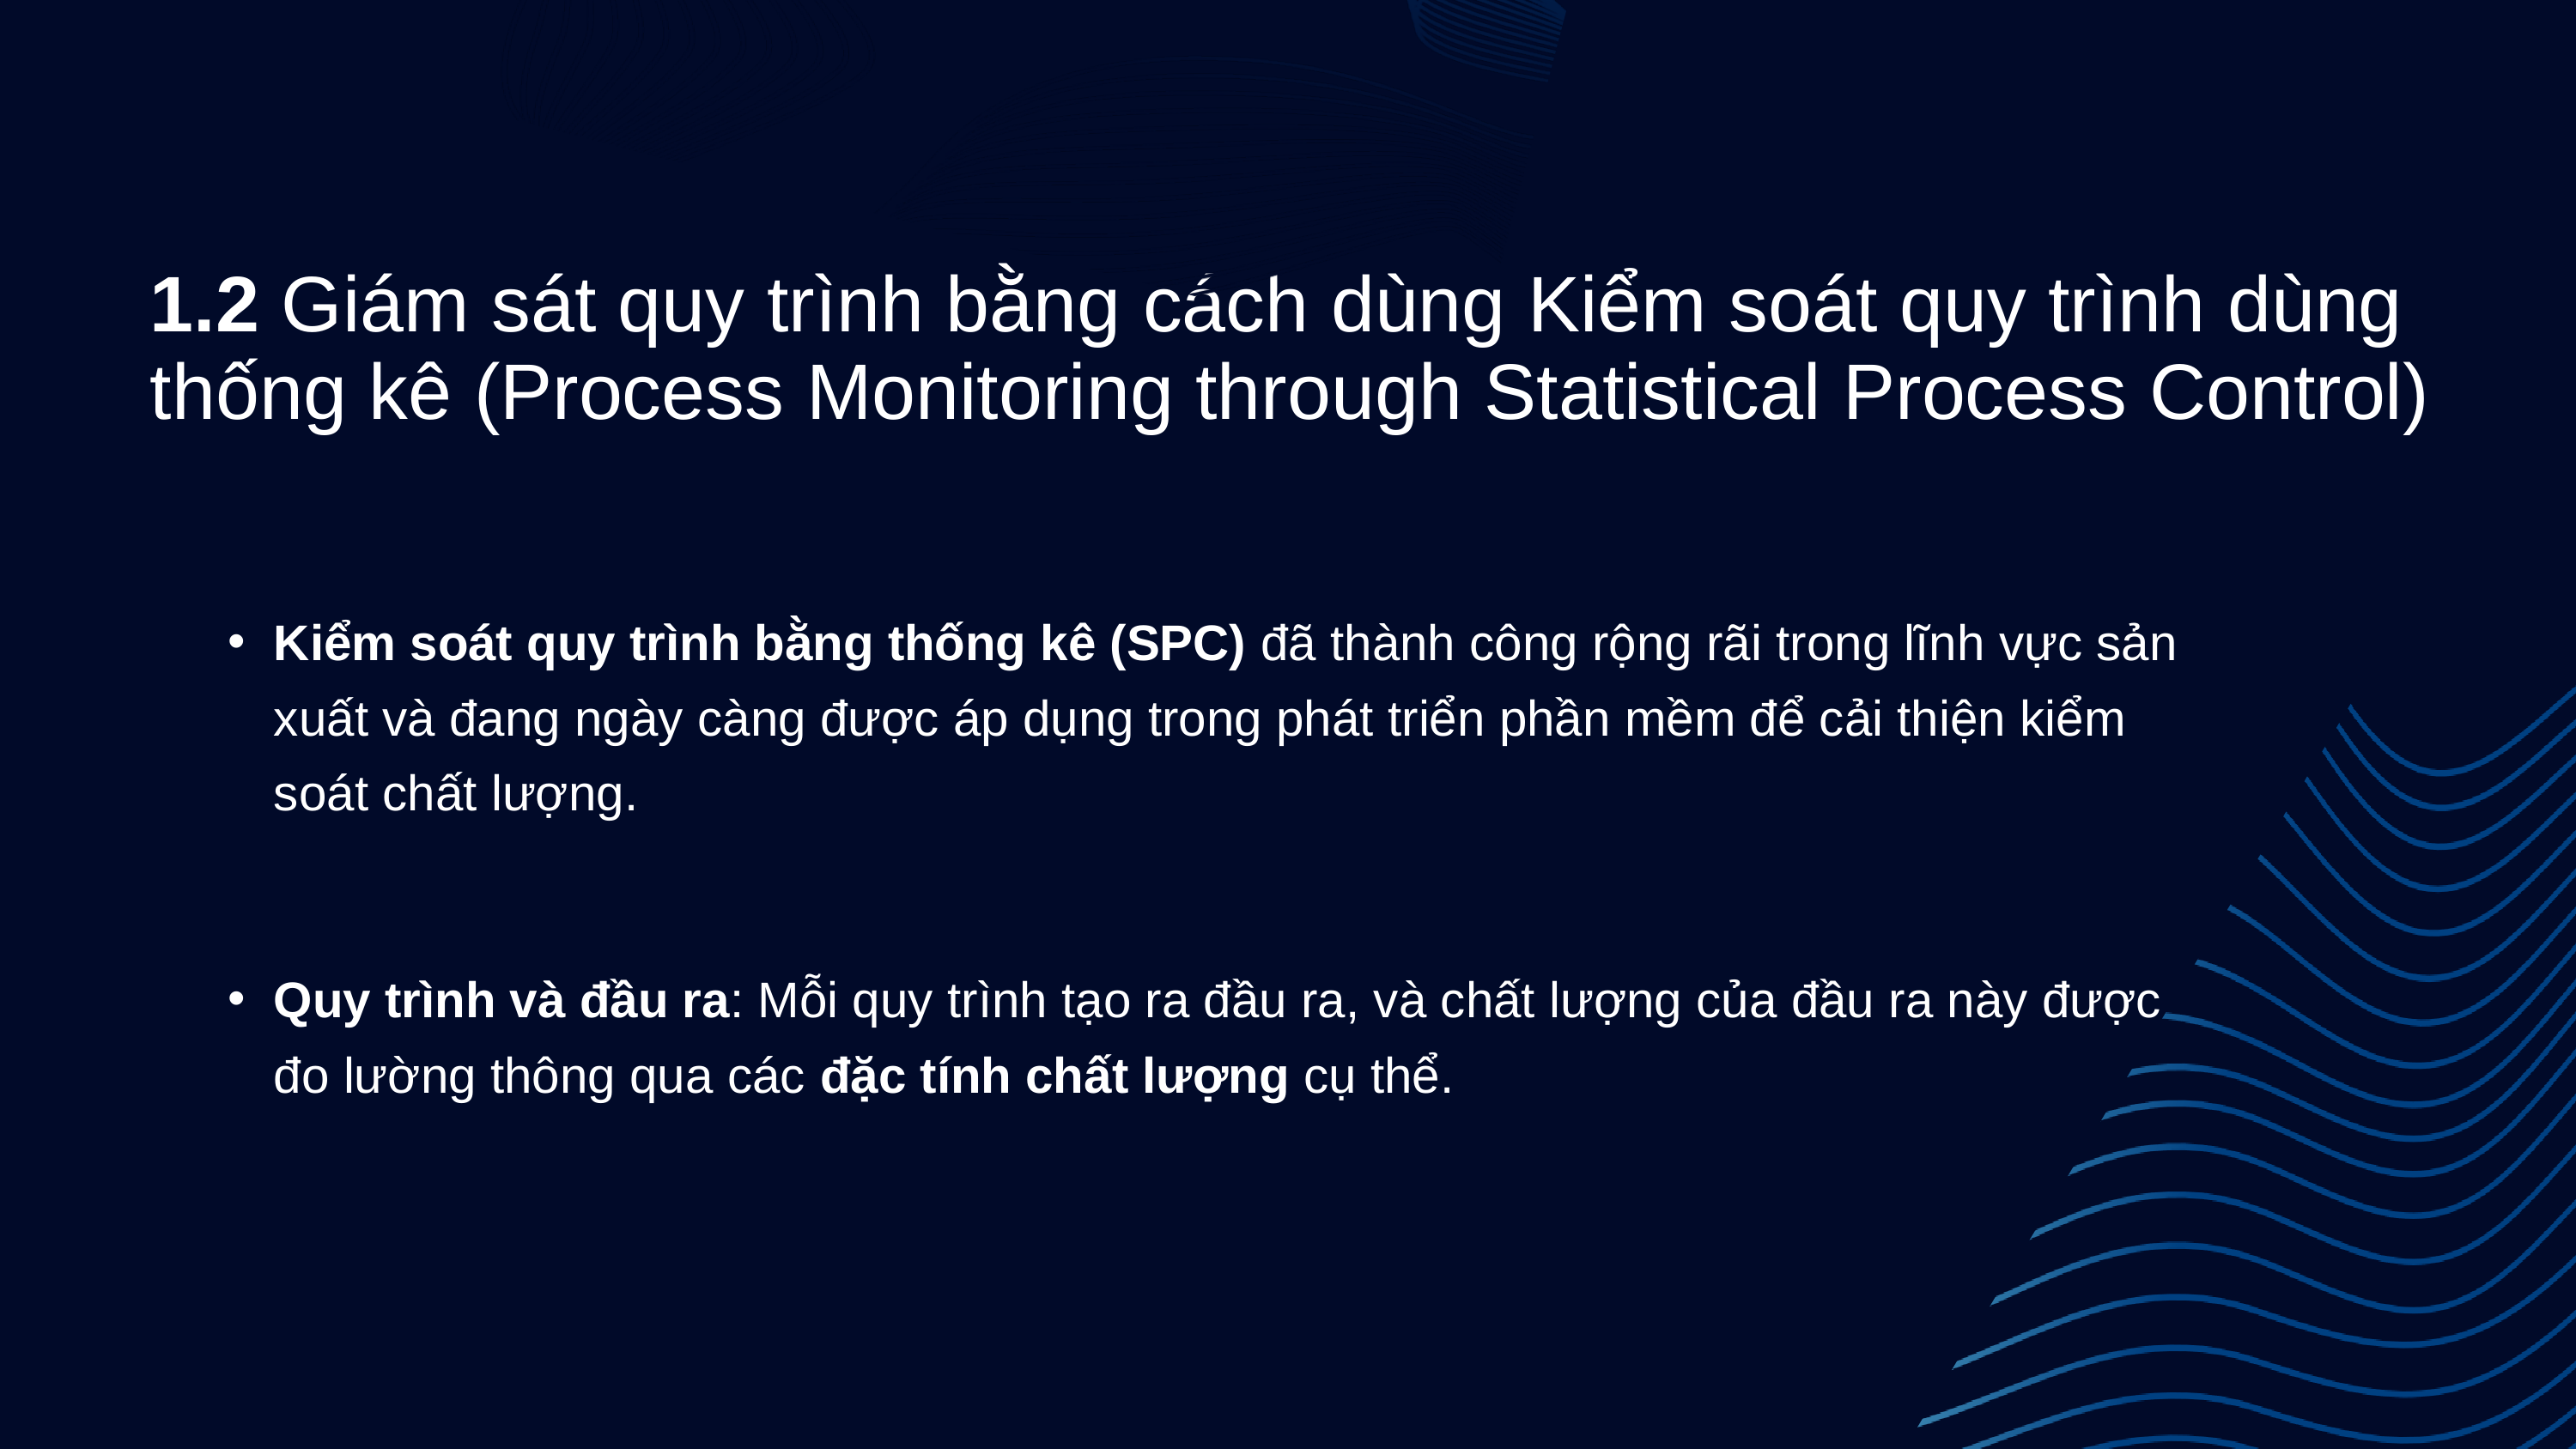

1.2 Giám sát quy trình bằng cách dùng Kiểm soát quy trình dùng thống kê (Process Monitoring through Statistical Process Control)
Kiểm soát quy trình bằng thống kê (SPC) đã thành công rộng rãi trong lĩnh vực sản xuất và đang ngày càng được áp dụng trong phát triển phần mềm để cải thiện kiểm soát chất lượng.

Quy trình và đầu ra: Mỗi quy trình tạo ra đầu ra, và chất lượng của đầu ra này được đo lường thông qua các đặc tính chất lượng cụ thể.